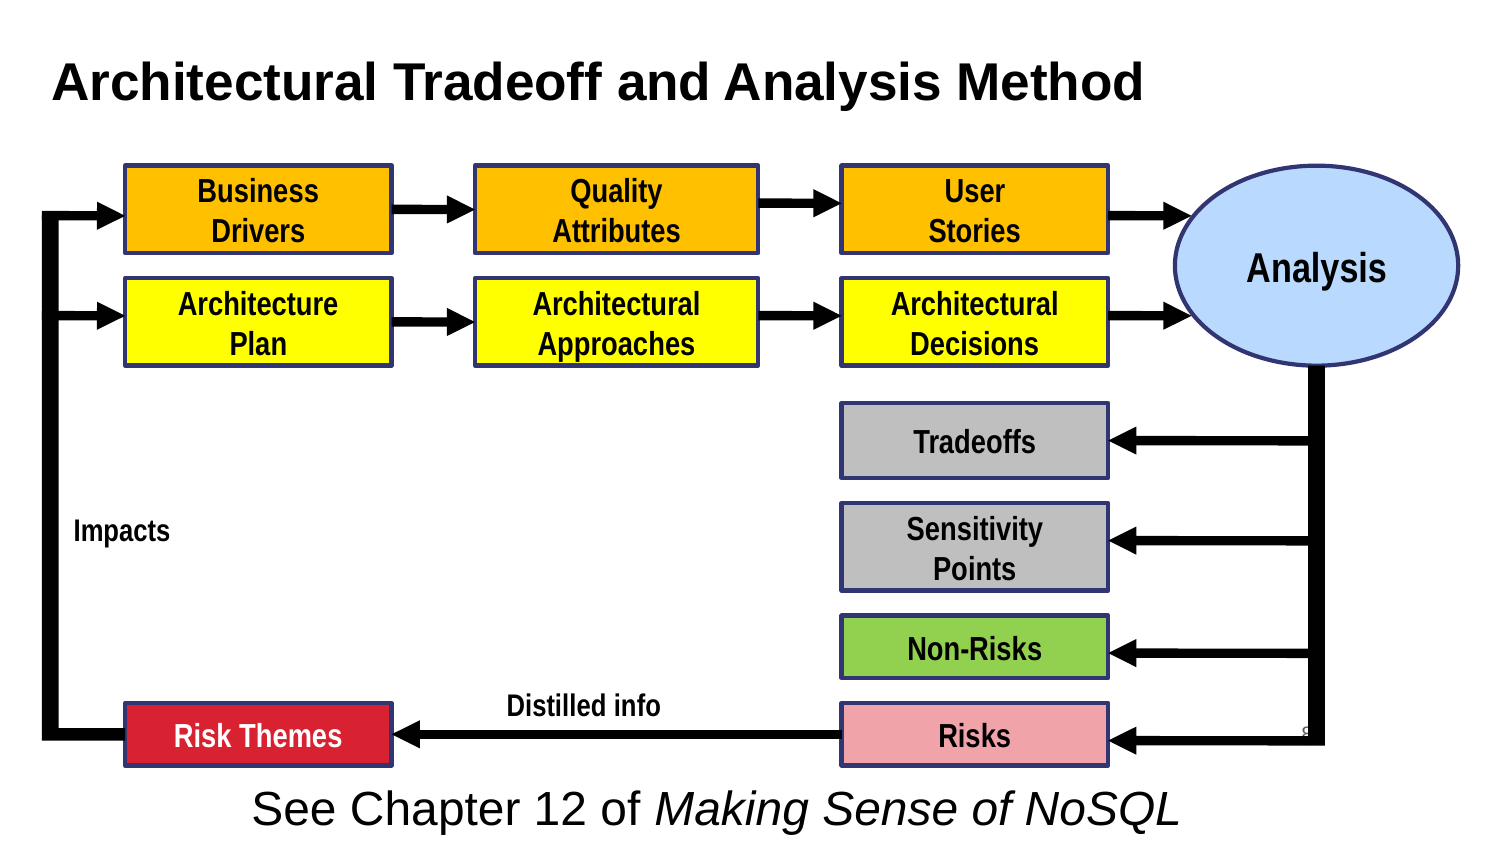

# Architectural Tradeoff and Analysis Method
Business
Drivers
Quality
Attributes
User
Stories
Analysis

Architecture
Plan
Architectural
Approaches
Architectural
Decisions

Tradeoffs
Sensitivity
Points
Impacts
Non-Risks
Distilled info
85
Risk Themes
Risks

See Chapter 12 of Making Sense of NoSQL